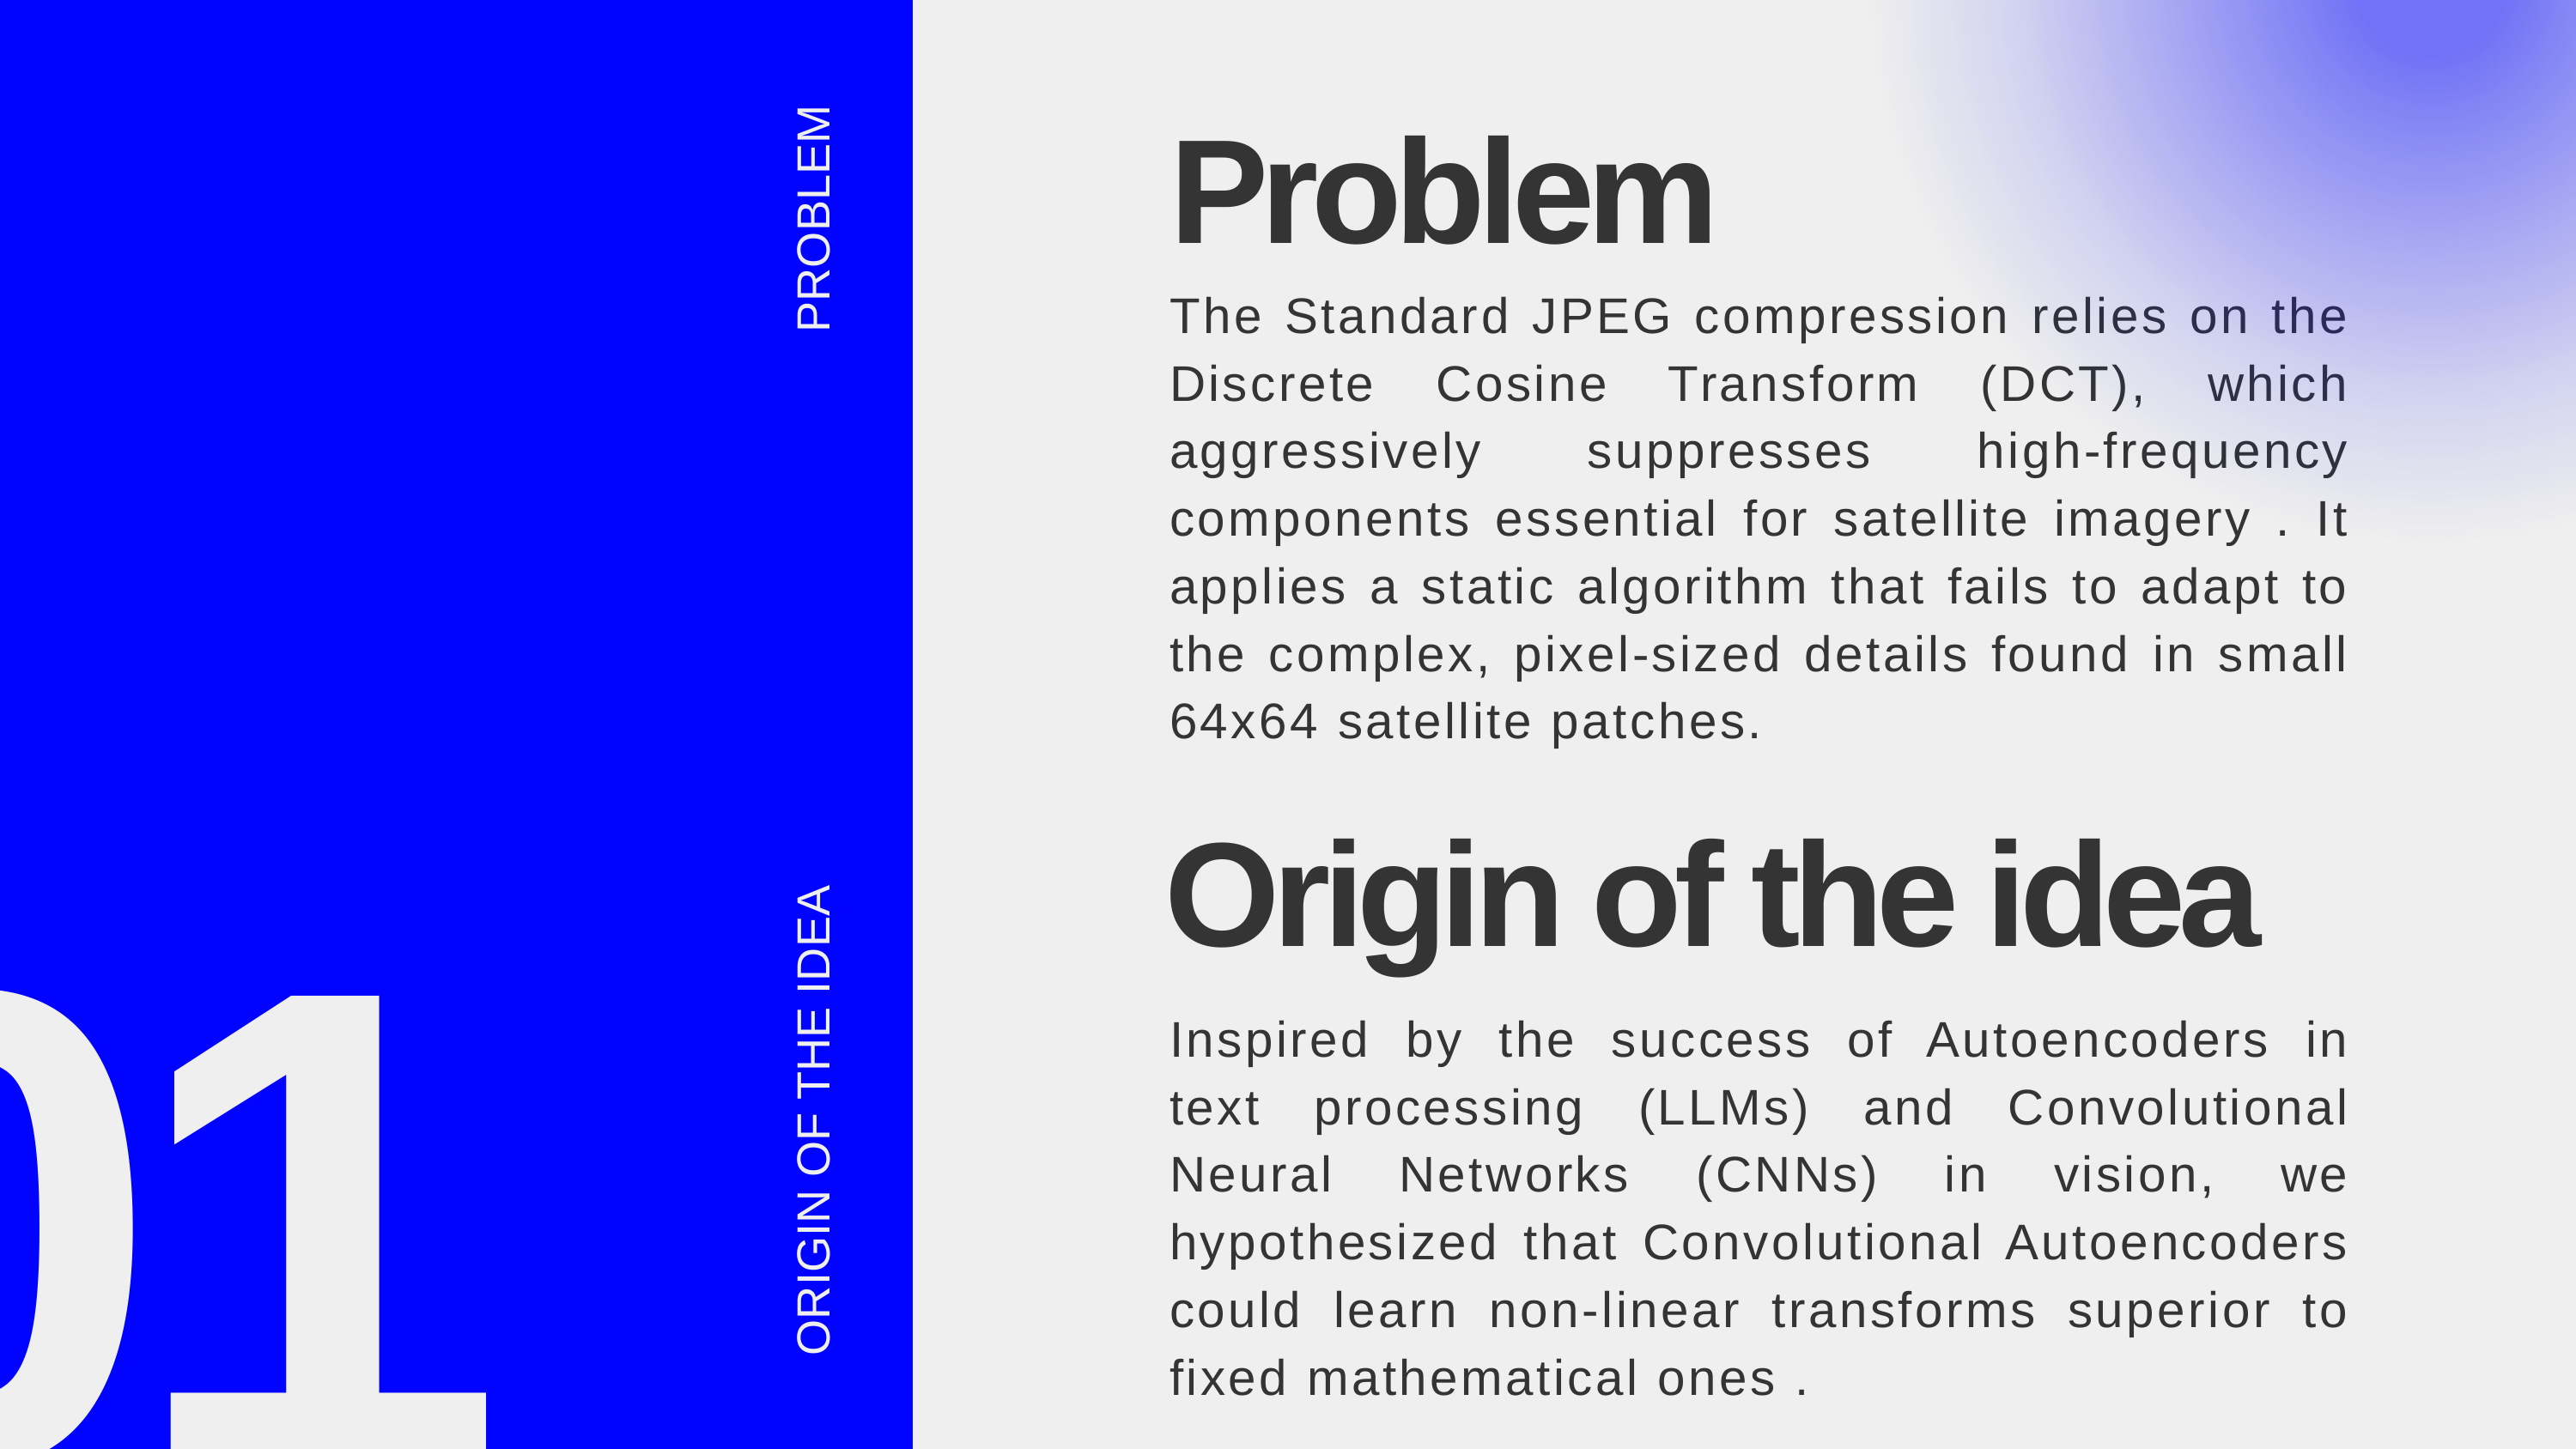

Problem
The Standard JPEG compression relies on the Discrete Cosine Transform (DCT), which aggressively suppresses high-frequency components essential for satellite imagery . It applies a static algorithm that fails to adapt to the complex, pixel-sized details found in small 64x64 satellite patches.
PROBLEM
 Origin of the idea
01
Inspired by the success of Autoencoders in text processing (LLMs) and Convolutional Neural Networks (CNNs) in vision, we hypothesized that Convolutional Autoencoders could learn non-linear transforms superior to fixed mathematical ones .
ORIGIN OF THE IDEA